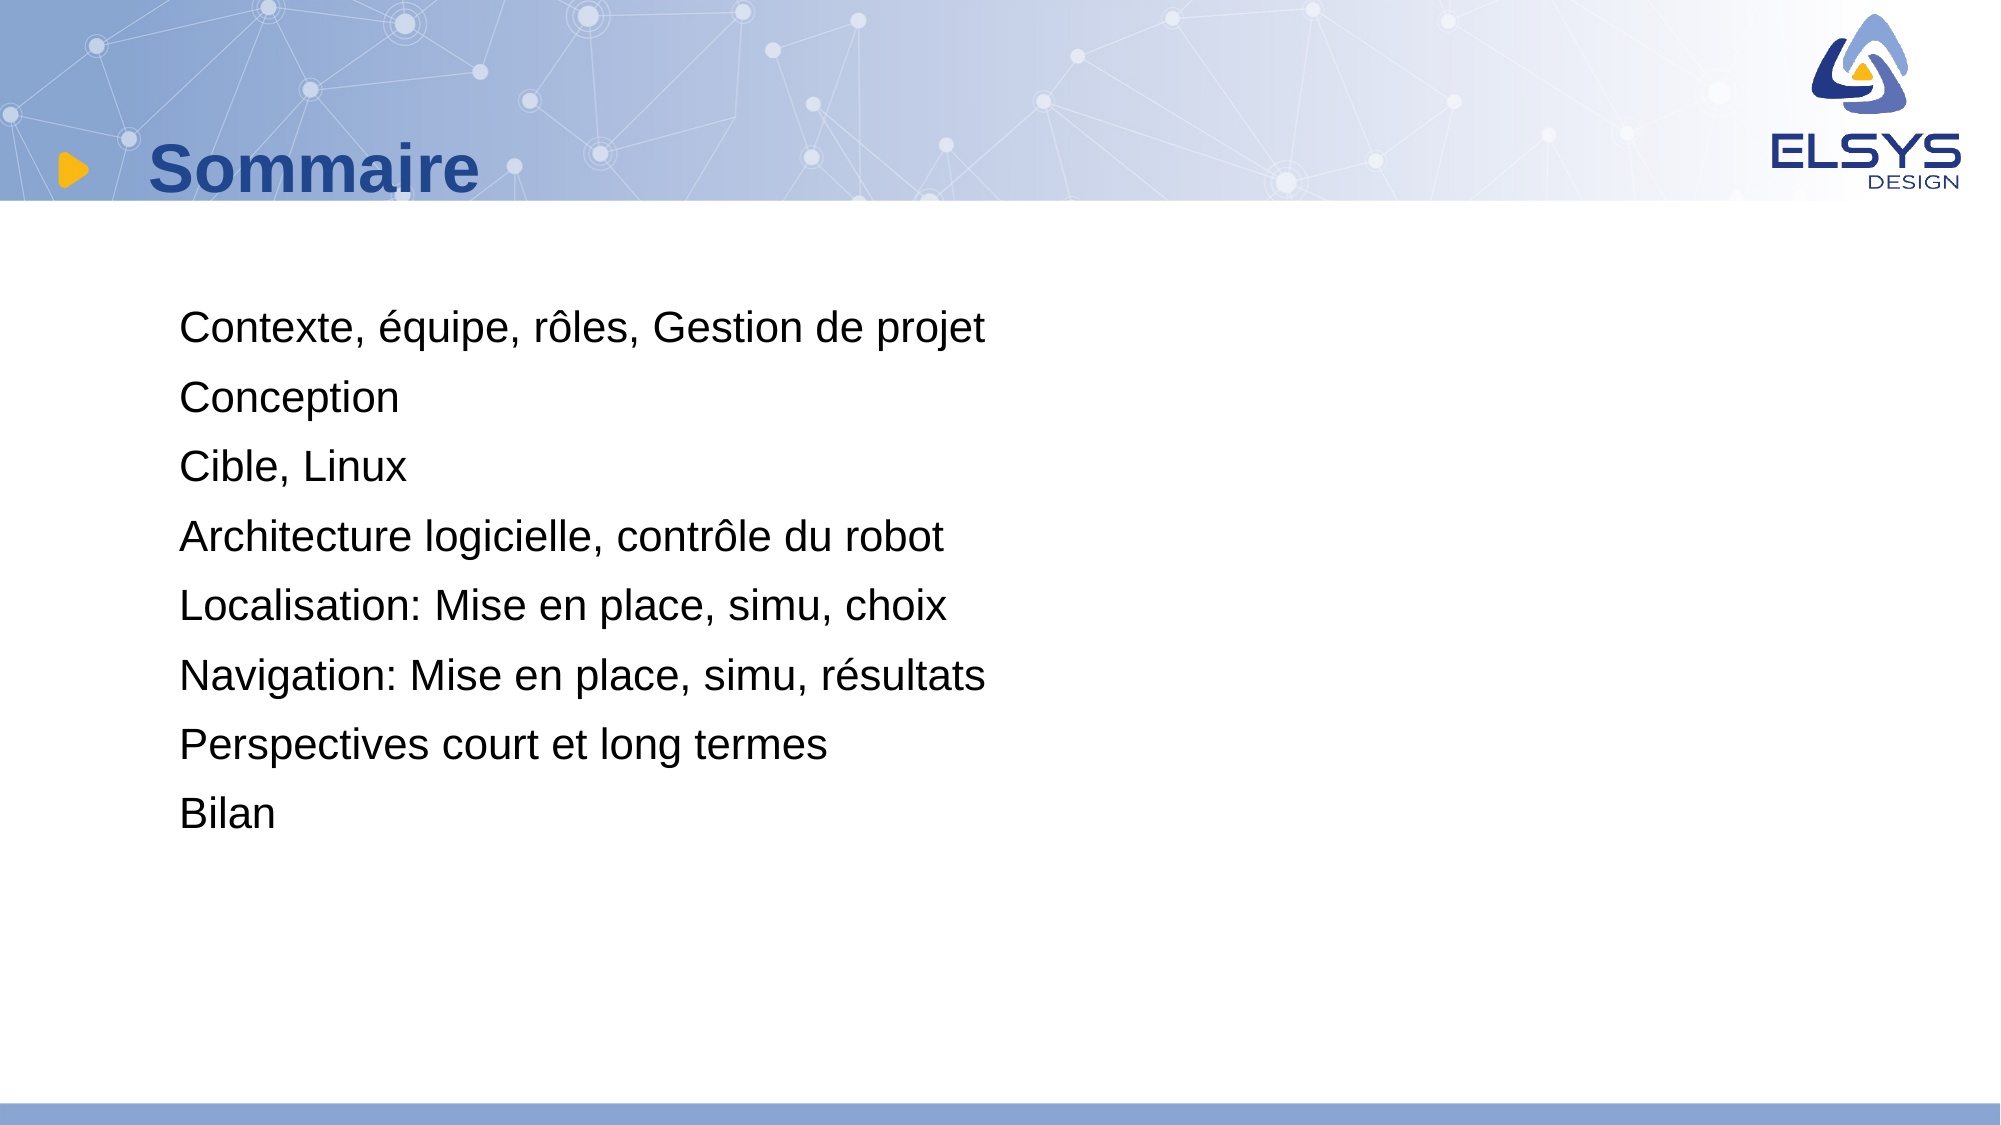

# Sommaire
Contexte, équipe, rôles, Gestion de projet
Conception
Cible, Linux
Architecture logicielle, contrôle du robot
Localisation: Mise en place, simu, choix
Navigation: Mise en place, simu, résultats
Perspectives court et long termes
Bilan